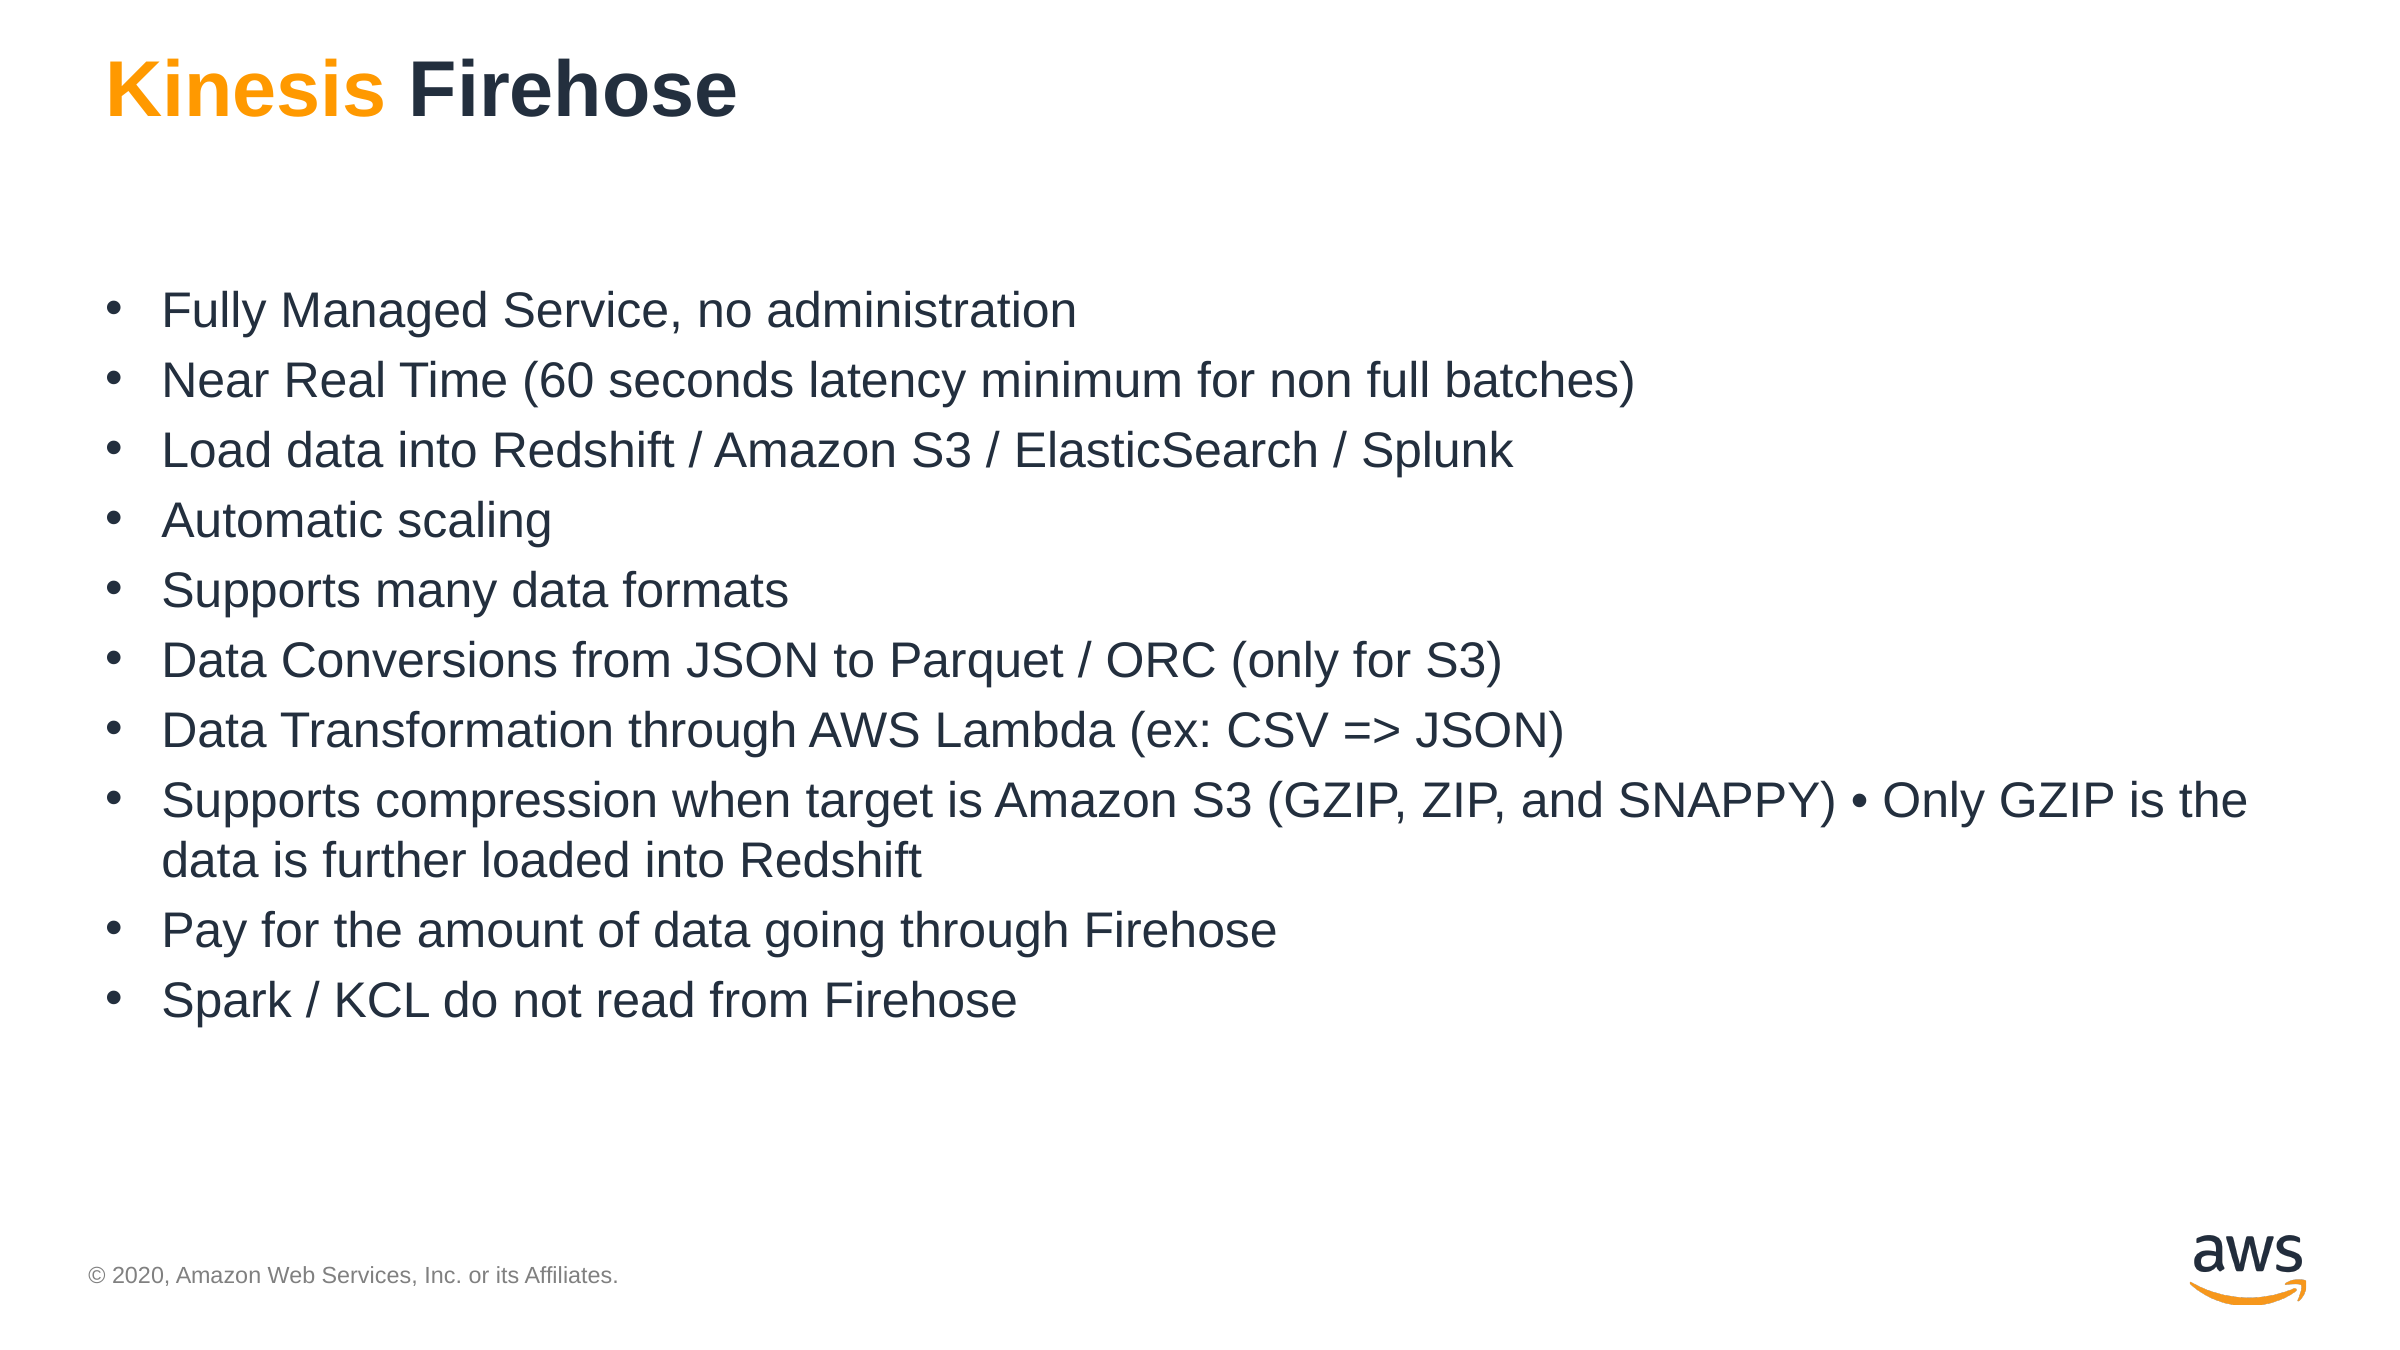

# Kinesis Firehose
Fully Managed Service, no administration
Near Real Time (60 seconds latency minimum for non full batches)
Load data into Redshift / Amazon S3 / ElasticSearch / Splunk
Automatic scaling
Supports many data formats
Data Conversions from JSON to Parquet / ORC (only for S3)
Data Transformation through AWS Lambda (ex: CSV => JSON)
Supports compression when target is Amazon S3 (GZIP, ZIP, and SNAPPY) • Only GZIP is the data is further loaded into Redshift
Pay for the amount of data going through Firehose
Spark / KCL do not read from Firehose